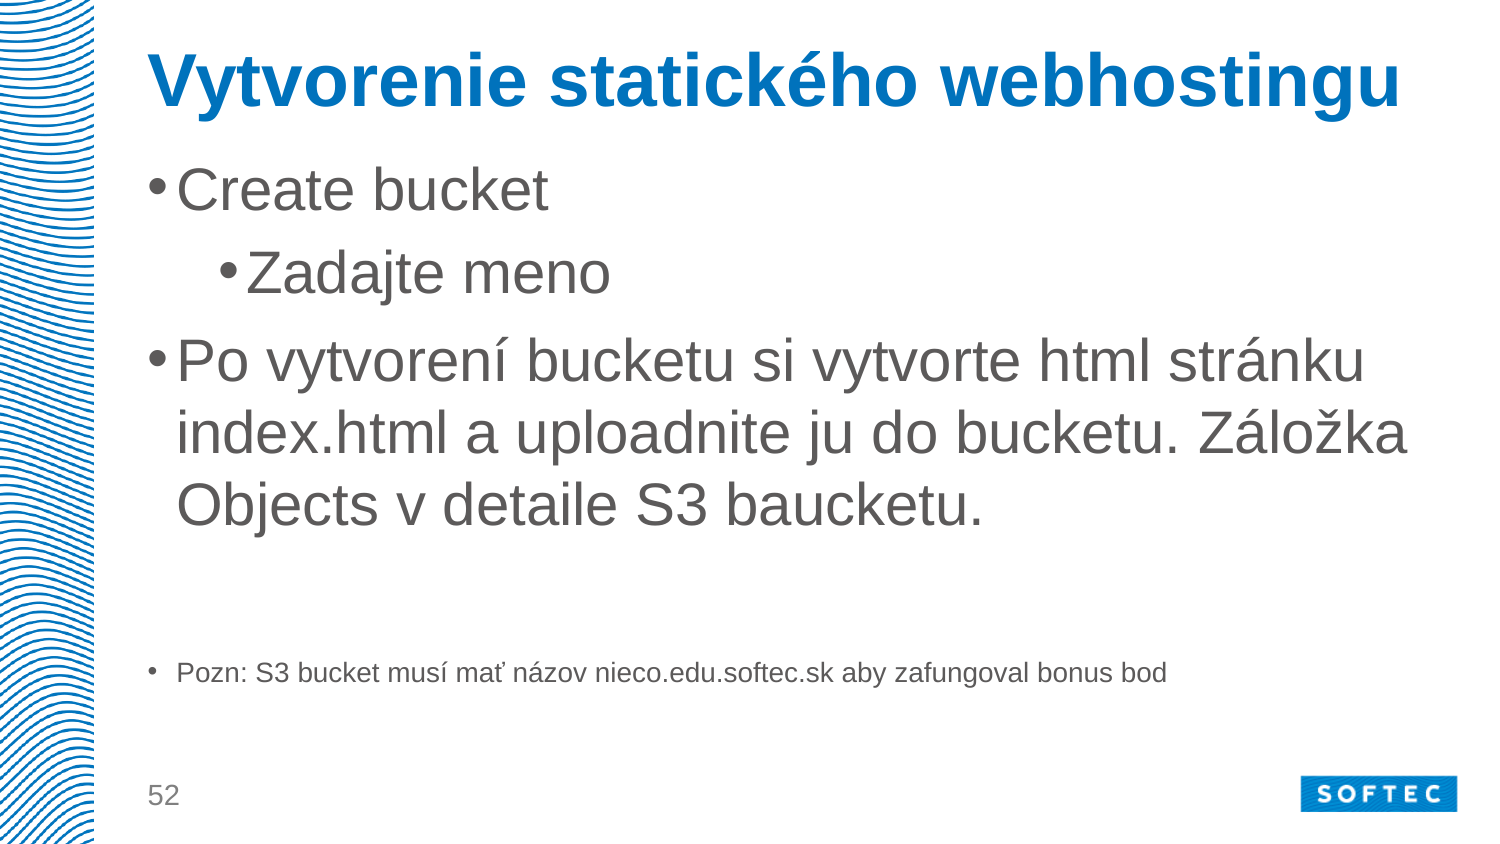

# Vytvorenie statického webhostingu
Create bucket
Zadajte meno
Po vytvorení bucketu si vytvorte html stránku index.html a uploadnite ju do bucketu. Záložka Objects v detaile S3 baucketu.

Pozn: S3 bucket musí mať názov nieco.edu.softec.sk aby zafungoval bonus bod